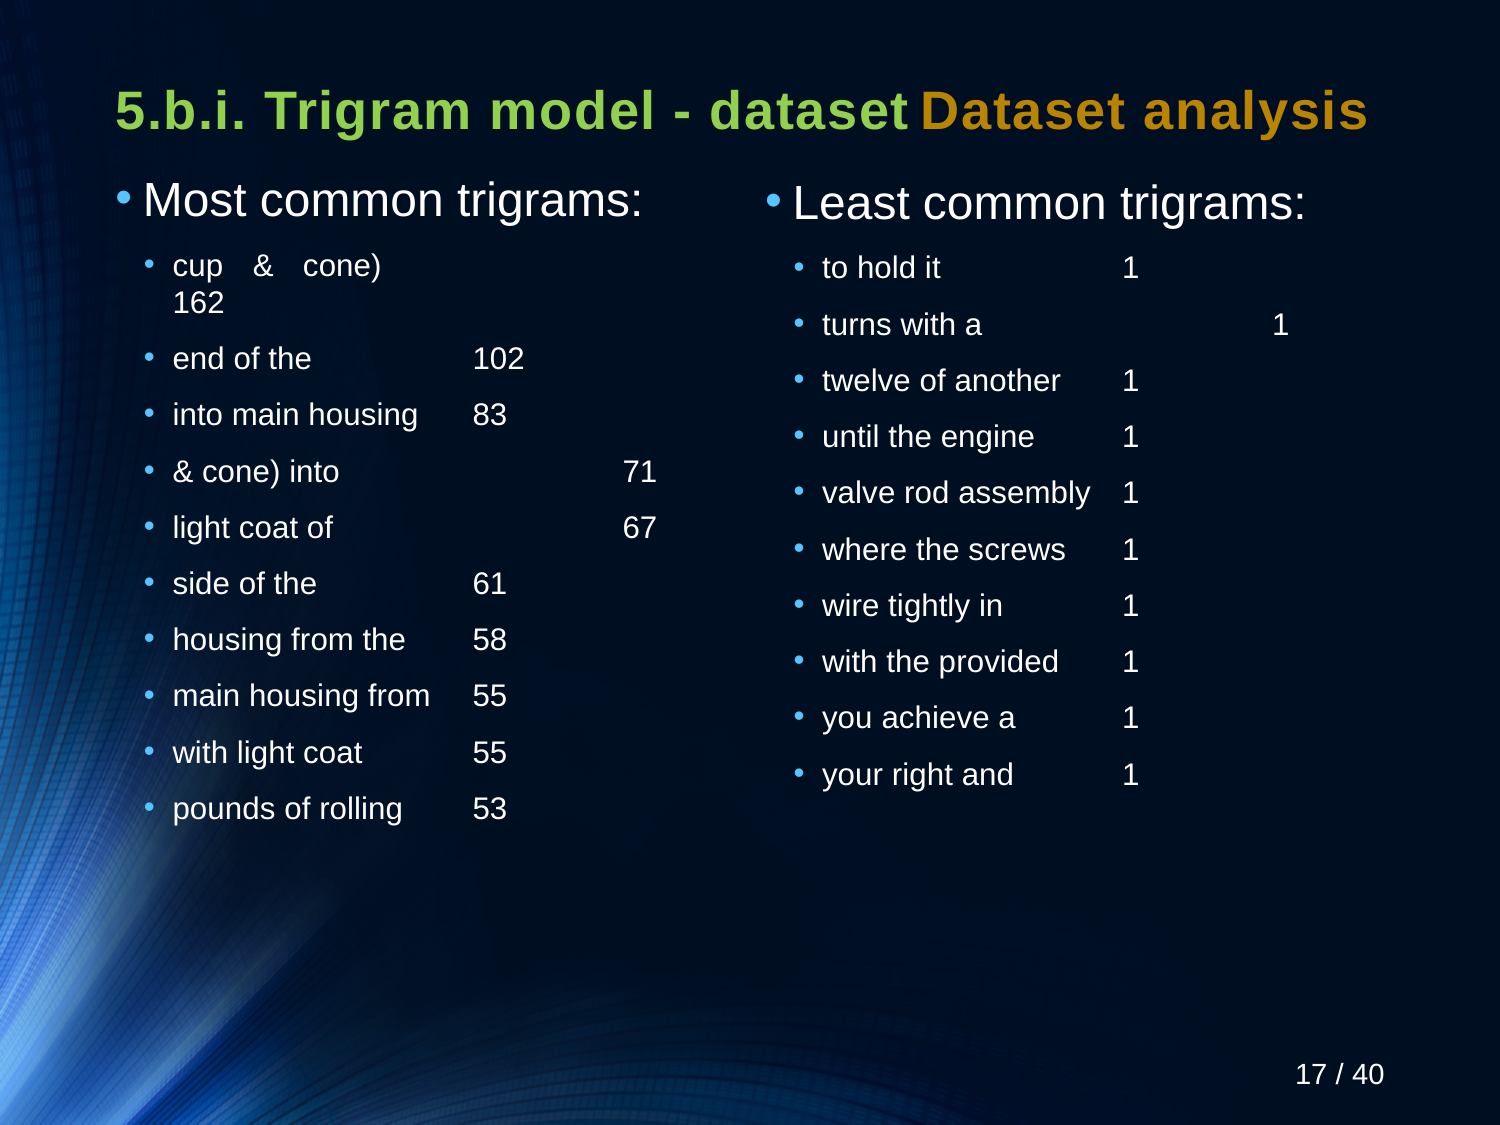

# 5.b.i. Trigram model - dataset
Dataset analysis
Most common trigrams:
cup & cone)		162
end of the		102
into main housing	83
& cone) into		71
light coat of		67
side of the		61
housing from the	58
main housing from	55
with light coat	55
pounds of rolling	53

Least common trigrams:
to hold it		1
turns with a		1
twelve of another	1
until the engine	1
valve rod assembly	1
where the screws	1
wire tightly in	1
with the provided	1
you achieve a	1
your right and	1
17 / 40